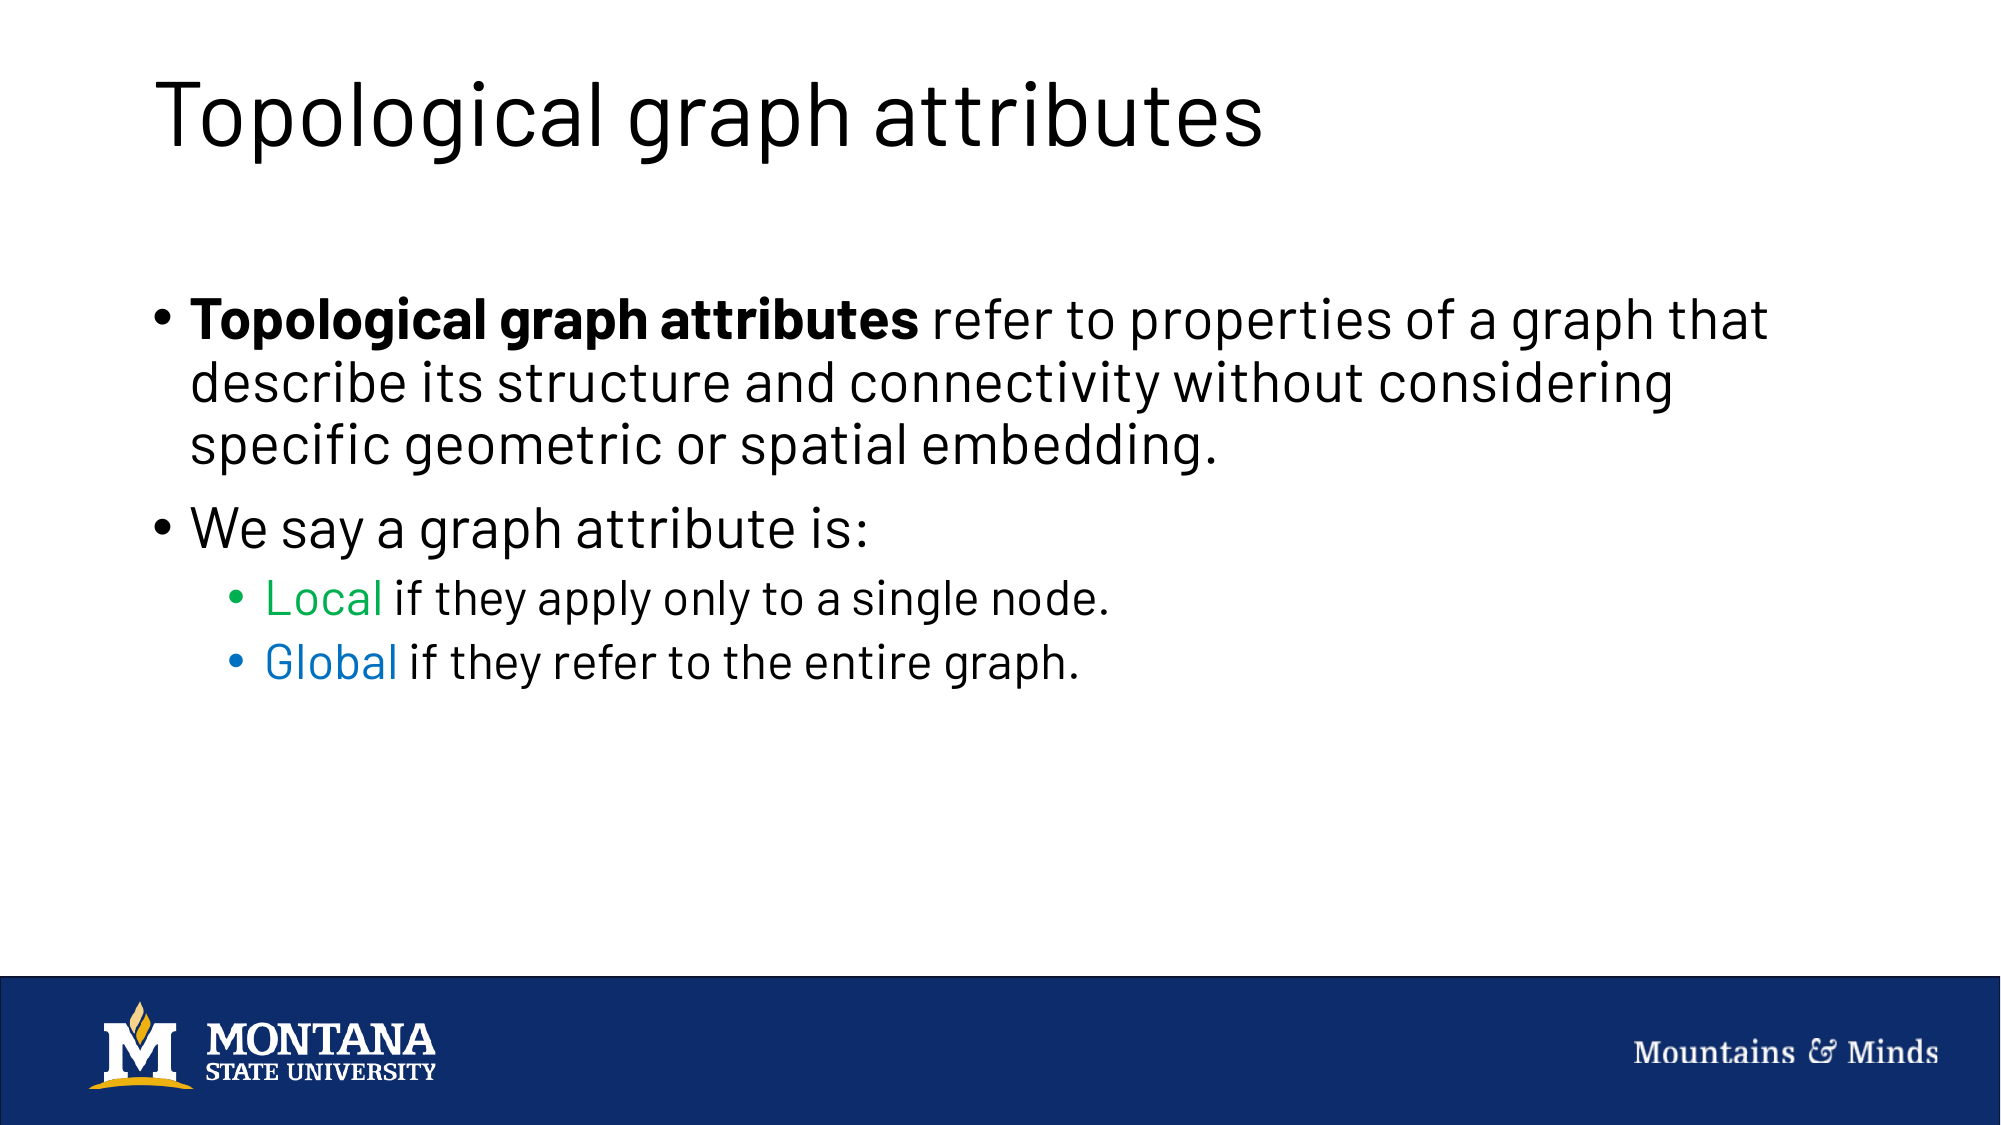

# Topological graph attributes
Topological graph attributes refer to properties of a graph that describe its structure and connectivity without considering specific geometric or spatial embedding.
We say a graph attribute is:
Local if they apply only to a single node.
Global if they refer to the entire graph.